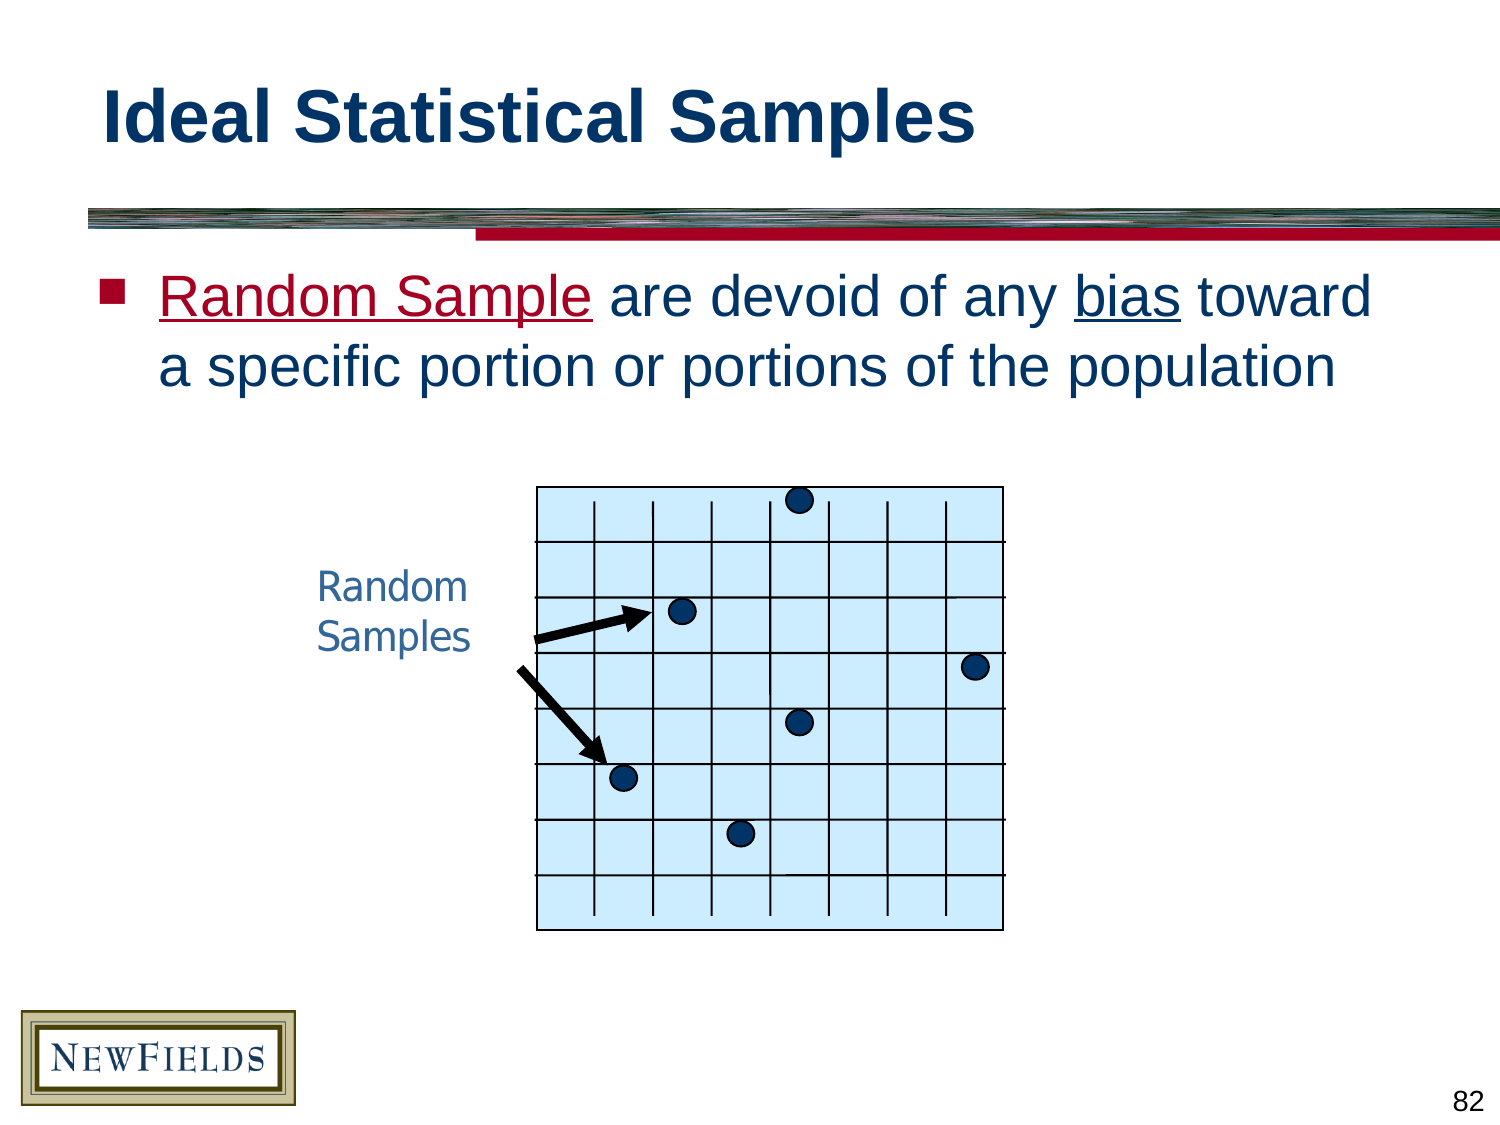

# Ideal Statistical Samples
Random Sample are devoid of any bias toward a specific portion or portions of the population

Random
Samples

82